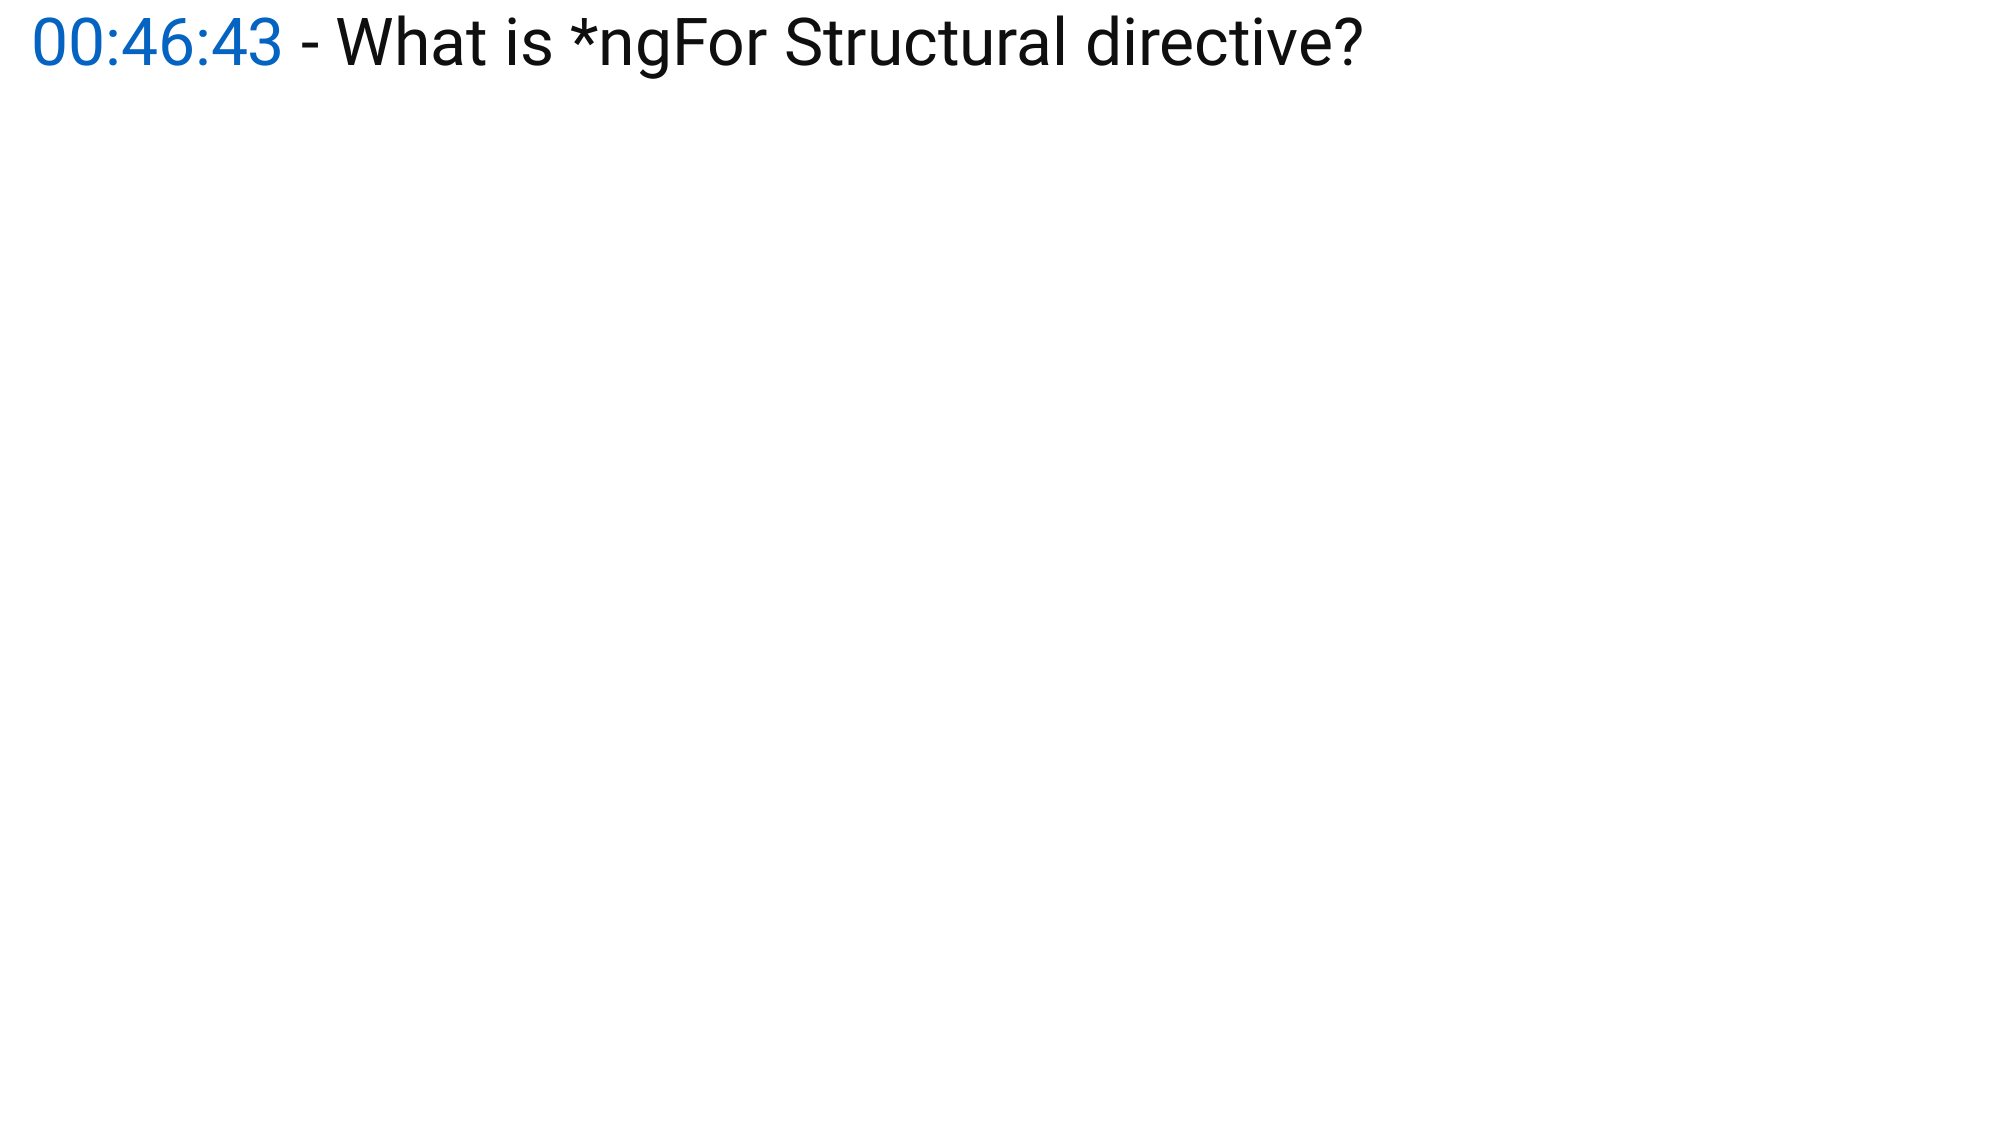

# 00:46:43 - What is *ngFor Structural directive?